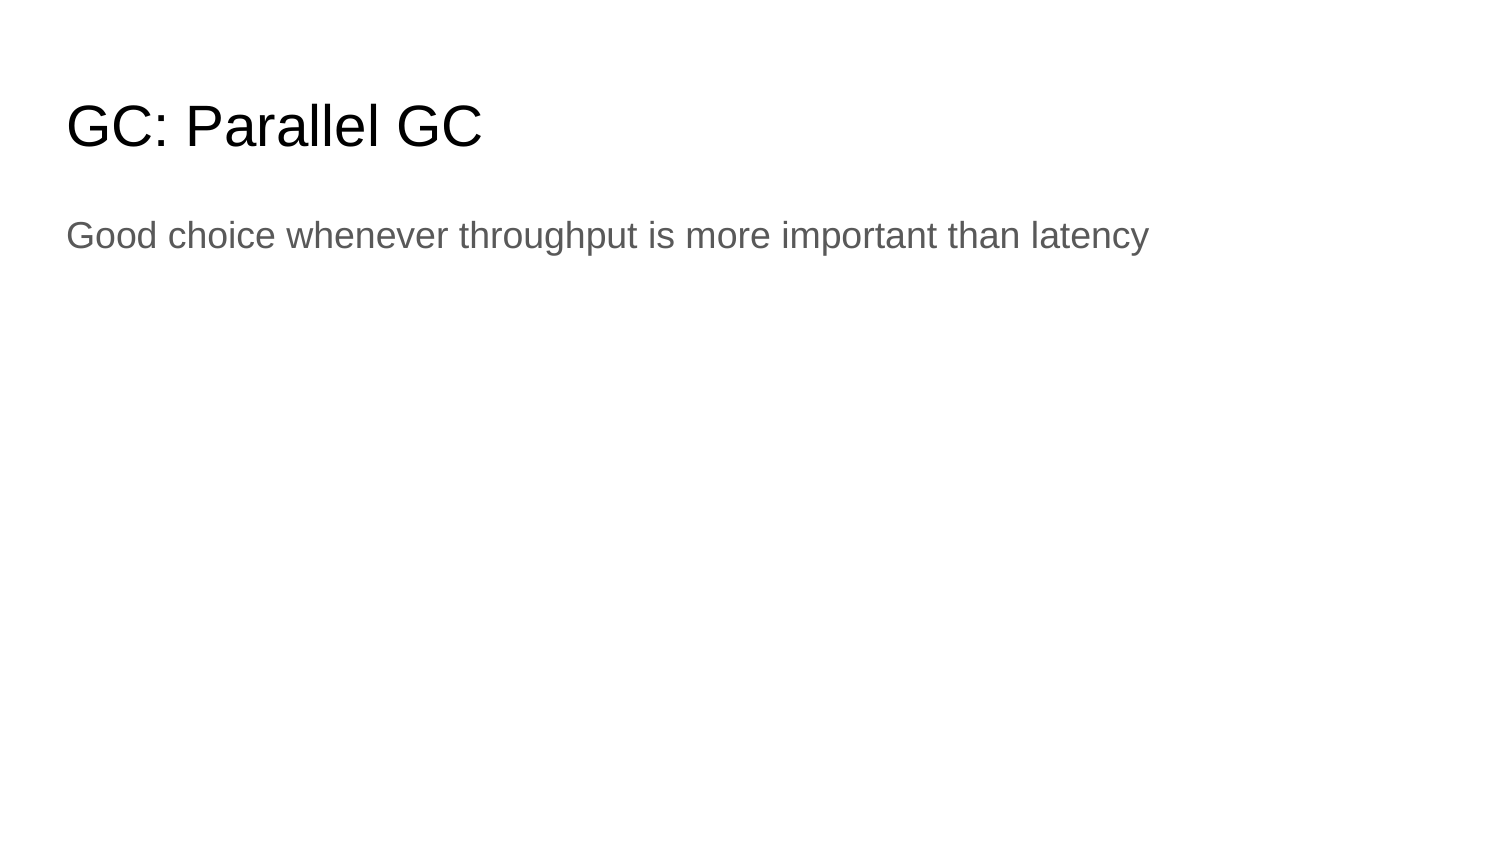

# GC: Parallel GC
Good choice whenever throughput is more important than latency